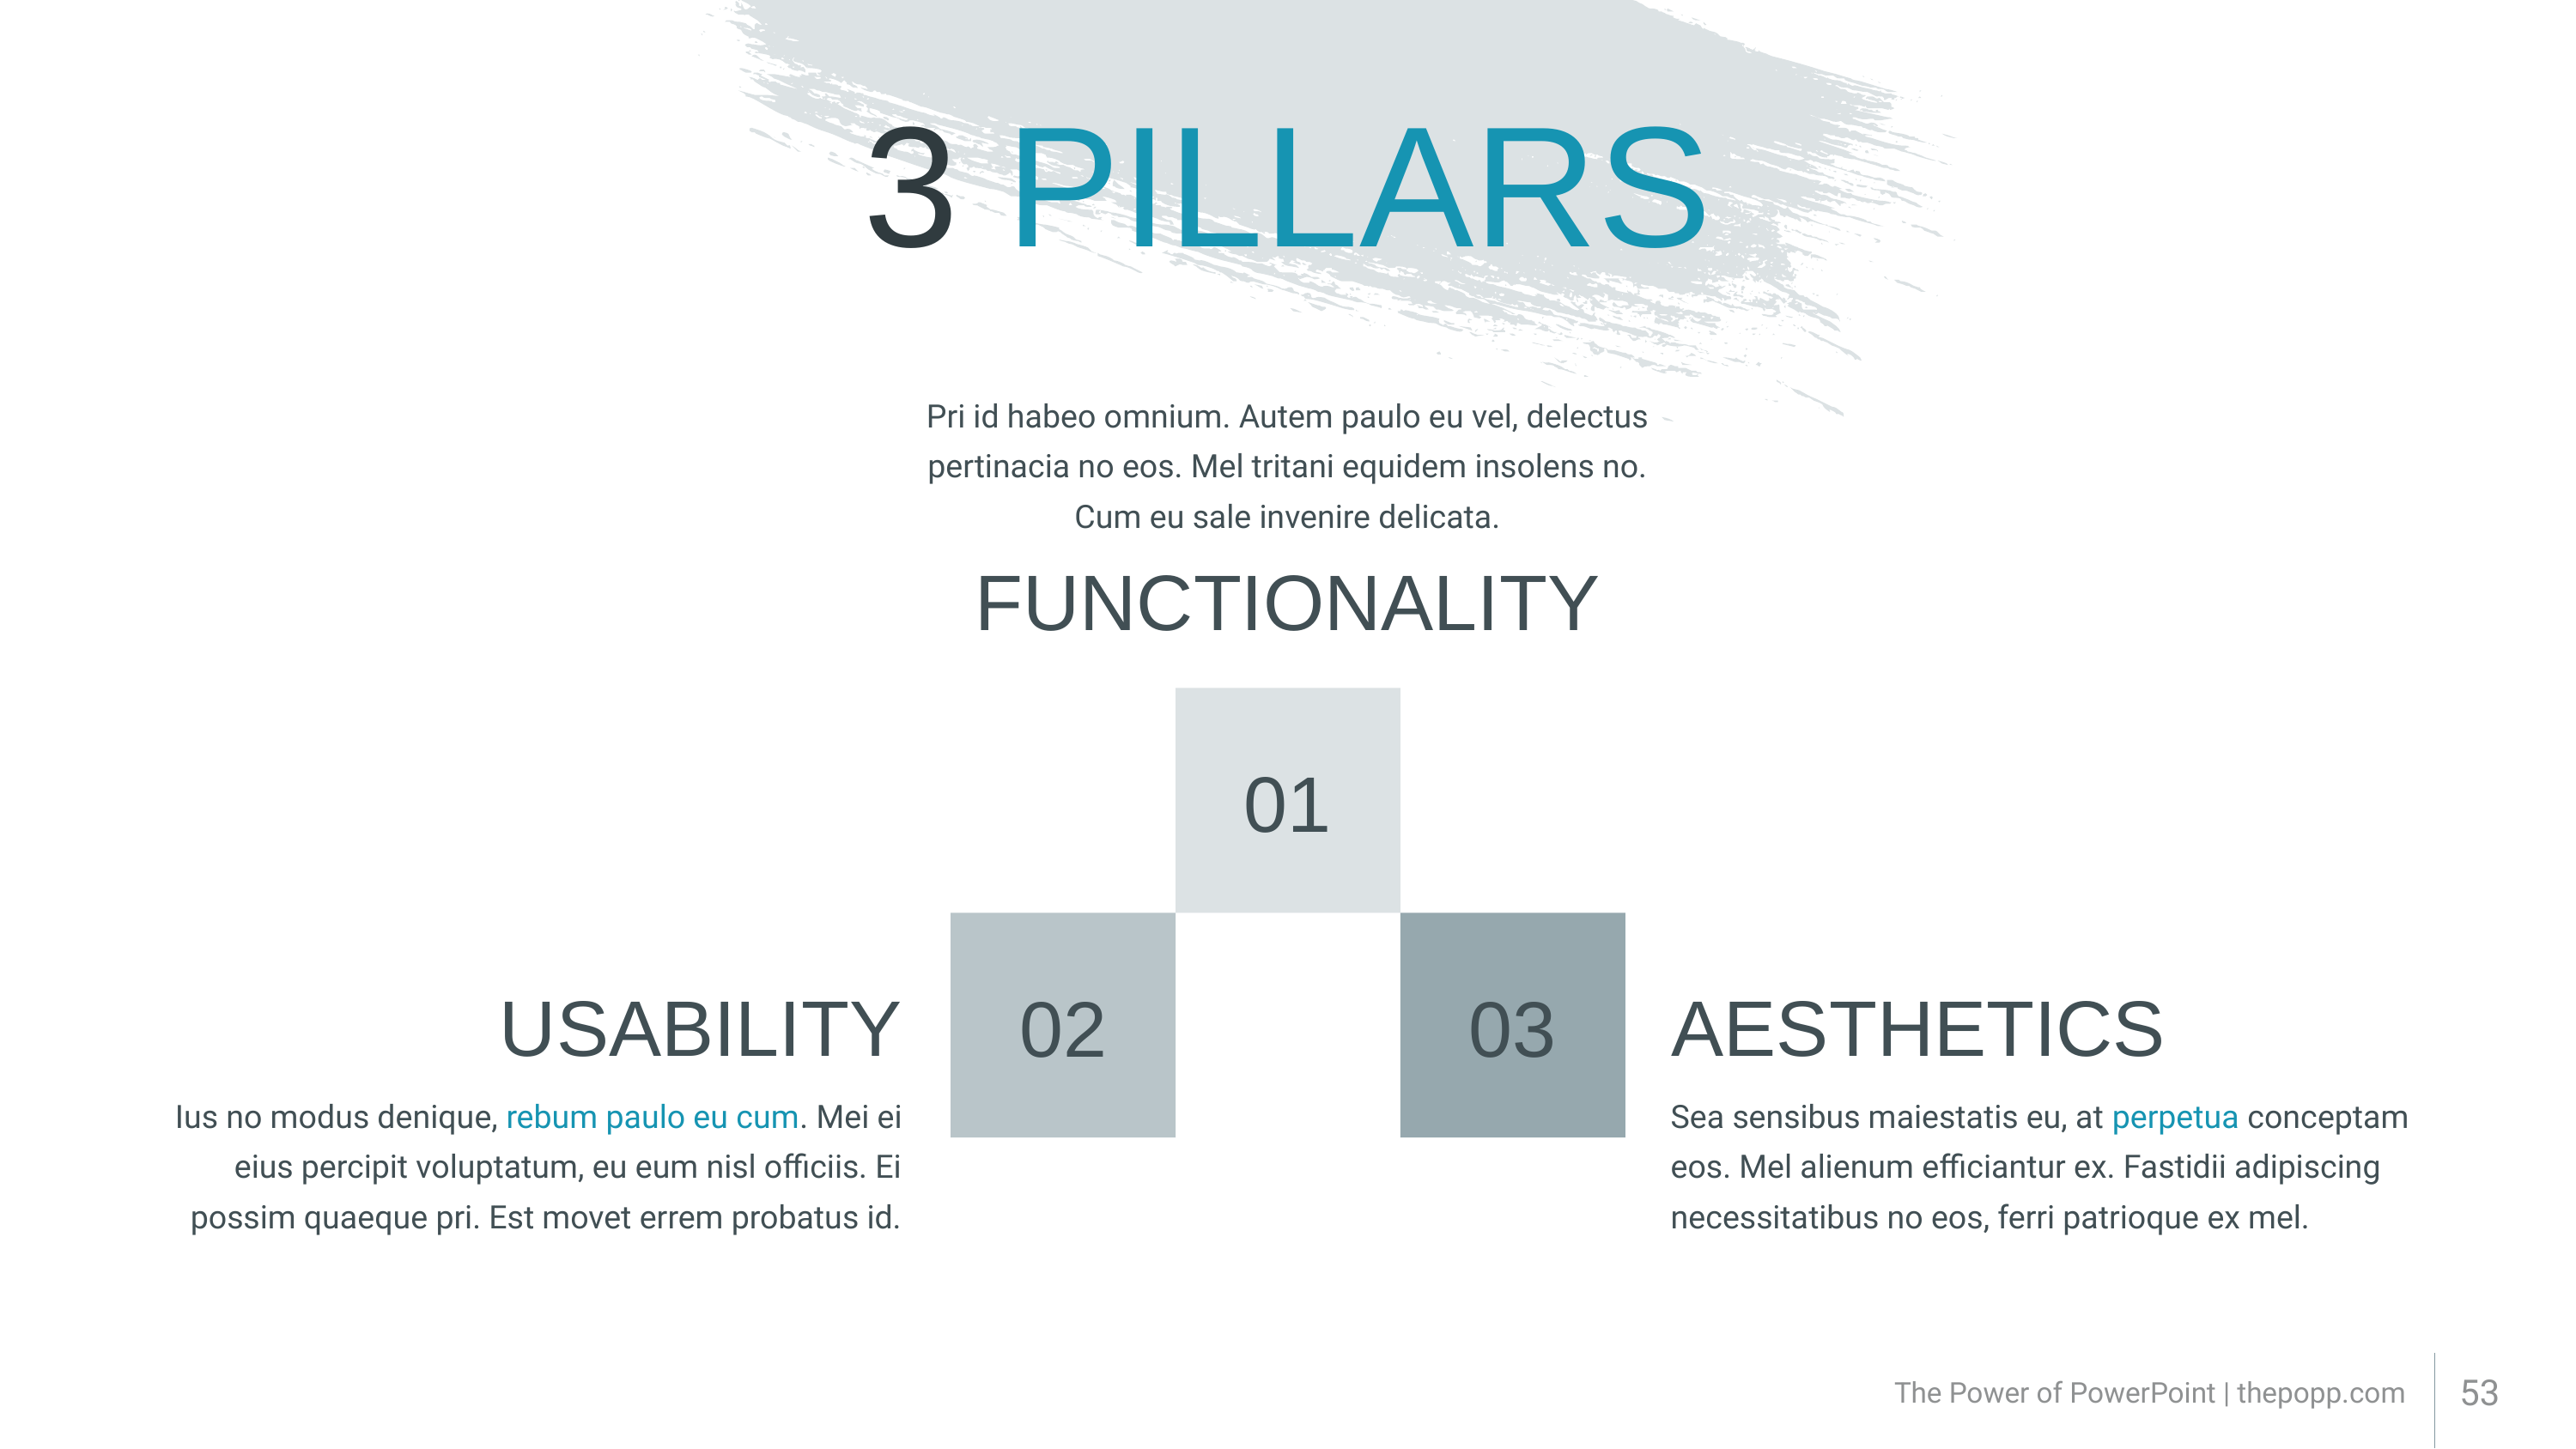

# 3 PILLARS
Pri id habeo omnium. Autem paulo eu vel, delectus pertinacia no eos. Mel tritani equidem insolens no. Cum eu sale invenire delicata.
FUNCTIONALITY
USABILITY
AESTHETICS
Ius no modus denique, rebum paulo eu cum. Mei ei eius percipit voluptatum, eu eum nisl officiis. Ei possim quaeque pri. Est movet errem probatus id.
Sea sensibus maiestatis eu, at perpetua conceptam eos. Mel alienum efficiantur ex. Fastidii adipiscing necessitatibus no eos, ferri patrioque ex mel.
53
The Power of PowerPoint | thepopp.com